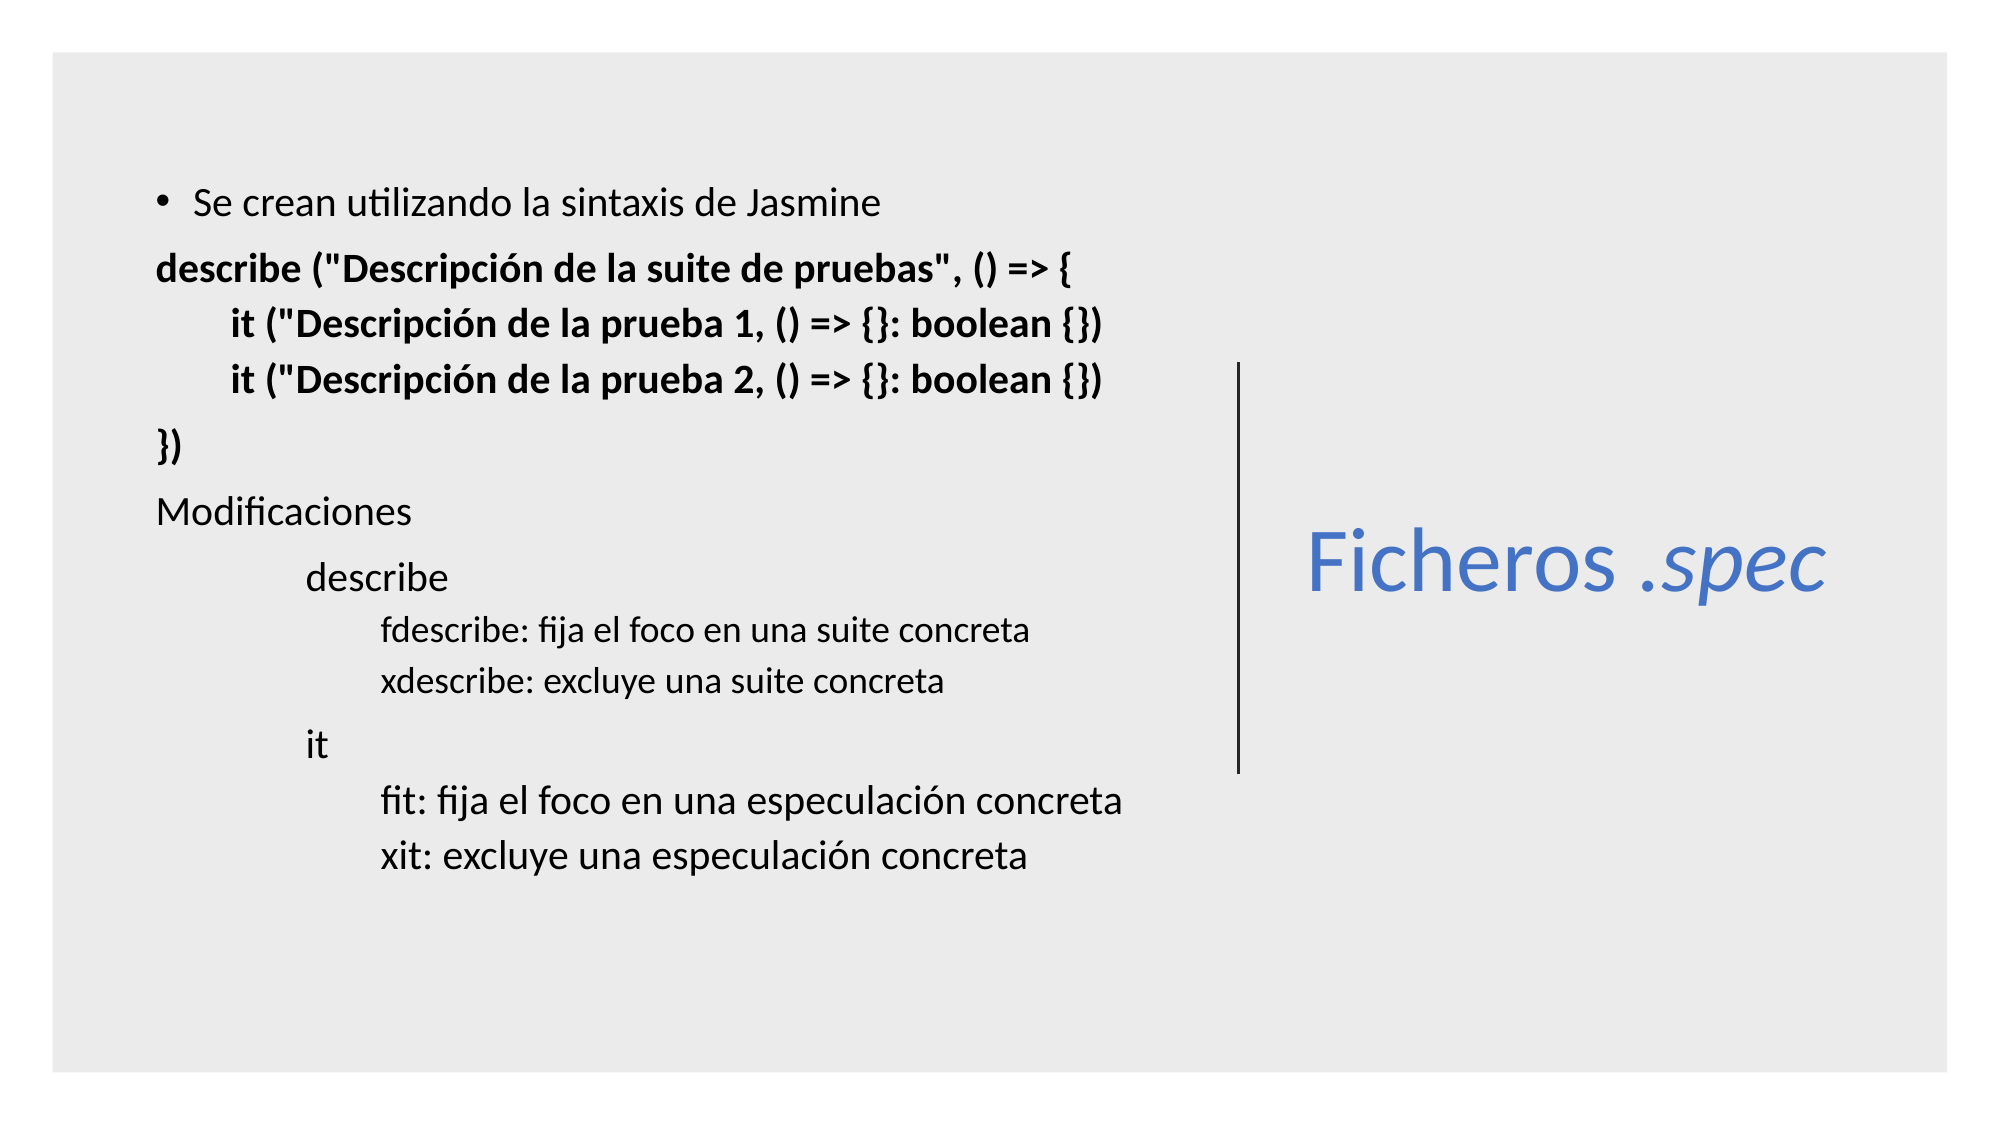

# Ficheros .spec
Se crean utilizando la sintaxis de Jasmine
describe ("Descripción de la suite de pruebas", () => {
it ("Descripción de la prueba 1, () => {}: boolean {})
it ("Descripción de la prueba 2, () => {}: boolean {})
})
Modificaciones
	describe
fdescribe: fija el foco en una suite concreta
xdescribe: excluye una suite concreta
 	it
fit: fija el foco en una especulación concreta
xit: excluye una especulación concreta